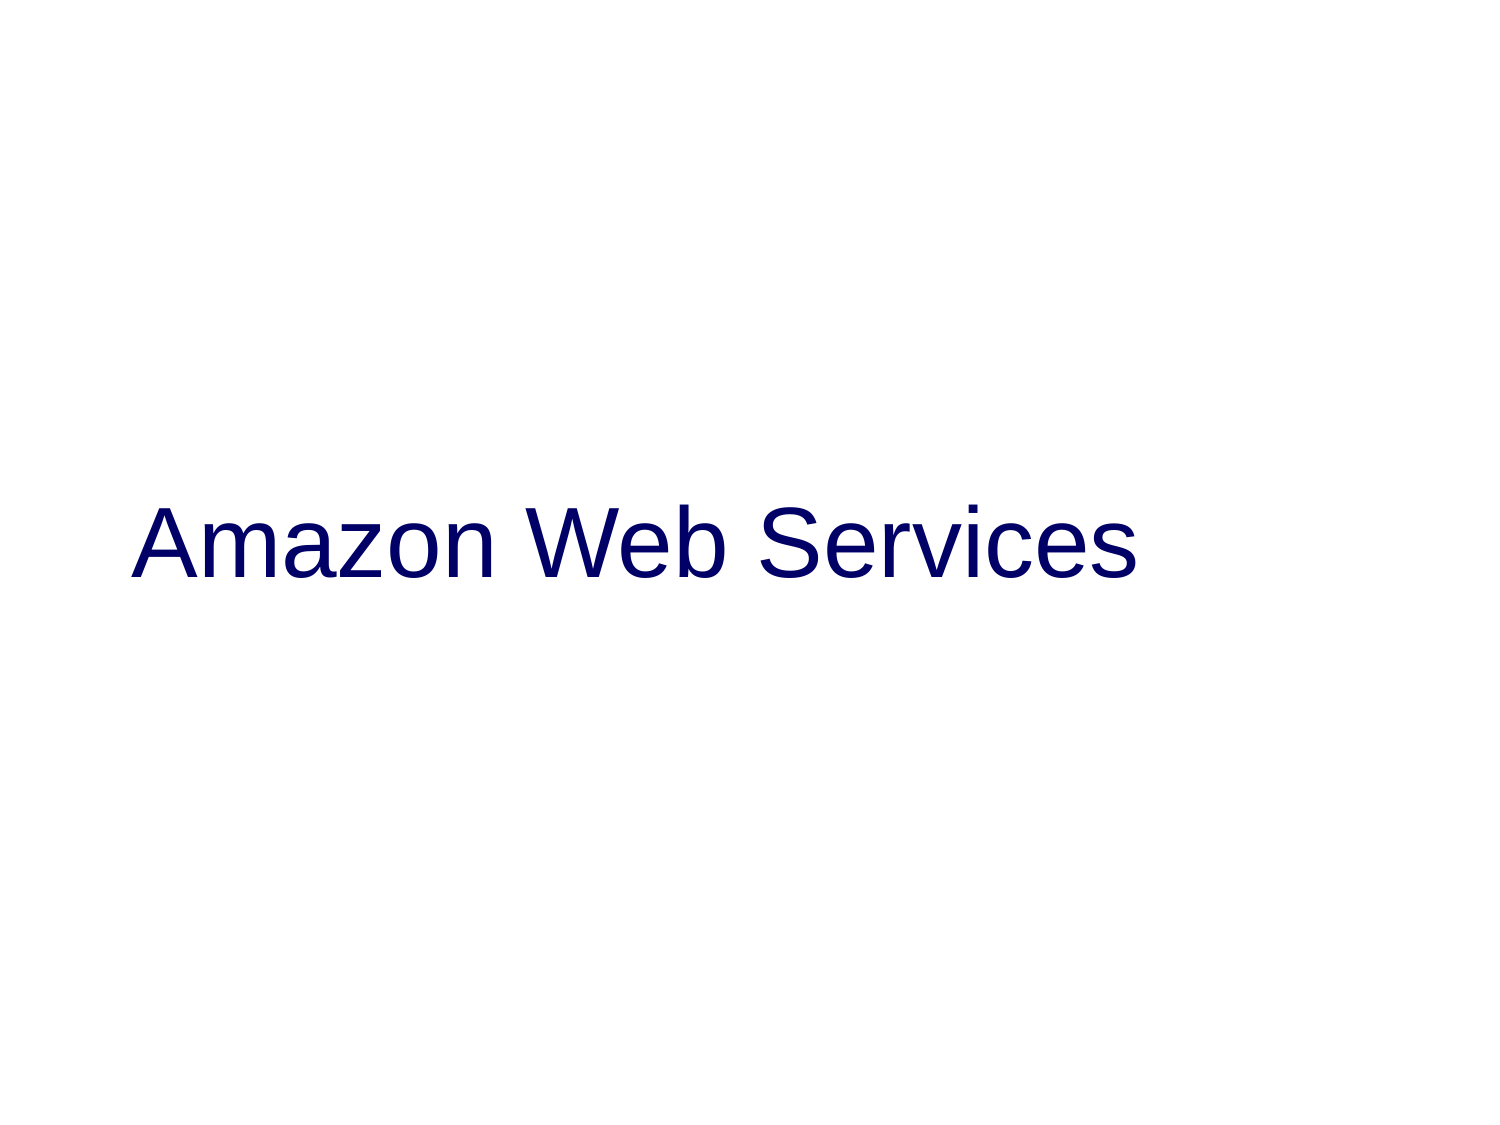

# Amazon Web Services
History
Amazon Web Services